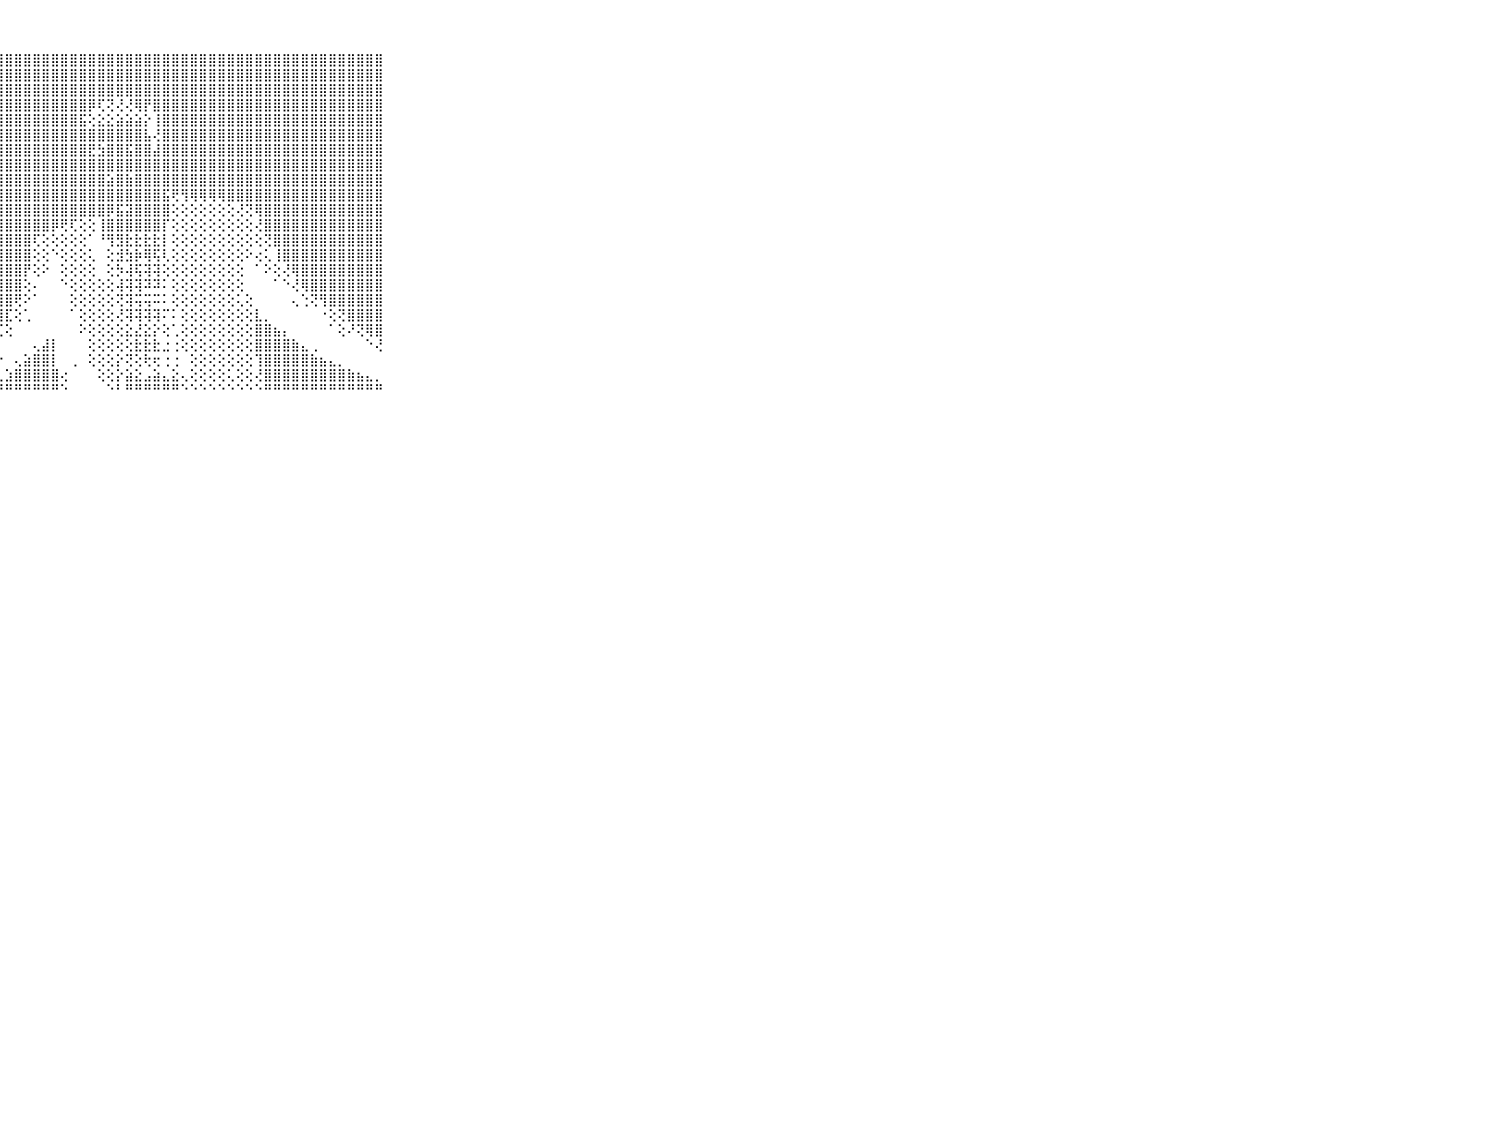

⠀⠀⠀⠀⠀⠀⠀⠀⠀⠀⠀⣿⣿⣿⣿⣿⣿⣿⣿⣿⣿⣿⣿⣿⣿⣿⣿⣿⣿⣿⣿⣿⣿⣿⣿⣿⣿⣿⣿⣿⣿⣿⣿⣿⣿⣿⣿⣿⣿⣿⣿⣿⣿⣿⣿⣿⣿⣿⣿⣿⣿⣿⣿⣿⣿⣿⣿⣿⣿⠀⠀⠀⠀⠀⠀⠀⠀⠀⠀⠀⠀
⠀⠀⠀⠀⠀⠀⠀⠀⠀⠀⠀⣿⣿⣿⣿⣿⣿⣿⣿⣿⣿⣿⣿⣿⣿⣿⣿⣿⣿⣿⣿⣿⣿⣿⣿⣿⣿⣿⣿⣿⣿⣿⣿⣿⣿⣿⣿⣿⣿⣿⣿⣿⣿⣿⣿⣿⣿⣿⣿⣿⣿⣿⣿⣿⣿⣿⣿⣿⣿⠀⠀⠀⠀⠀⠀⠀⠀⠀⠀⠀⠀
⠀⠀⠀⠀⠀⠀⠀⠀⠀⠀⠀⣿⣿⣿⣿⣿⣿⣿⣿⣿⣿⣿⣿⣿⣿⣿⣿⣿⣿⣿⣿⣿⣿⣿⣿⣿⣿⣿⣿⣿⣿⣿⣿⣿⣿⣿⣿⣿⣿⣿⣿⣿⣿⣿⣿⣿⣿⣿⣿⣿⣿⣿⣿⣿⣿⣿⣿⣿⣿⠀⠀⠀⠀⠀⠀⠀⠀⠀⠀⠀⠀
⠀⠀⠀⠀⠀⠀⠀⠀⠀⠀⠀⣿⣿⣿⣿⣿⣿⣿⣿⣿⣿⣿⣿⣿⣿⣿⣿⣿⣿⣿⣿⣿⣿⣿⣿⣿⣿⡿⢏⢝⢜⢜⢿⡟⣿⣿⣿⣿⣿⣿⣿⣿⣿⣿⣿⣿⣿⣿⣿⣿⣿⣿⣿⣿⣿⣿⣿⣿⣿⠀⠀⠀⠀⠀⠀⠀⠀⠀⠀⠀⠀
⠀⠀⠀⠀⠀⠀⠀⠀⠀⠀⠀⣿⣿⣿⣿⣿⣿⣿⣿⣿⣿⣿⣿⣿⣿⣿⣿⣿⣿⣿⣿⣿⣿⣿⣿⣿⣯⢕⣕⣕⣵⣵⣵⡕⢸⣿⣿⣿⣿⣿⣿⣿⣿⣿⣿⣿⣿⣿⣿⣿⣿⣿⣿⣿⣿⣿⣿⣿⣿⠀⠀⠀⠀⠀⠀⠀⠀⠀⠀⠀⠀
⠀⠀⠀⠀⠀⠀⠀⠀⠀⠀⠀⣿⣿⣿⣿⣿⣿⣿⣿⣿⣿⣿⣿⣿⣿⣿⣿⣿⣿⣿⣿⣿⣿⣿⣿⣿⣿⣿⣿⣿⣿⣿⣿⣧⢜⣿⣿⣿⣿⣿⣿⣿⣿⣿⣿⣿⣿⣿⣿⣿⣿⣿⣿⣿⣿⣿⣿⣿⣿⠀⠀⠀⠀⠀⠀⠀⠀⠀⠀⠀⠀
⠀⠀⠀⠀⠀⠀⠀⠀⠀⠀⠀⣿⣿⣿⣿⣿⣿⣿⣿⣿⣿⣿⣿⣿⣿⣿⣿⣿⣿⣿⣿⣿⣿⣿⣿⣿⣿⣟⣳⣿⣿⣯⣿⣿⣼⣿⣿⣿⣿⣿⣿⣿⣿⣿⣿⣿⣿⣿⣿⣿⣿⣿⣿⣿⣿⣿⣿⣿⣿⠀⠀⠀⠀⠀⠀⠀⠀⠀⠀⠀⠀
⠀⠀⠀⠀⠀⠀⠀⠀⠀⠀⠀⣿⣿⣿⣿⣿⣿⣿⣿⣿⣿⣿⣿⣿⣿⣿⣿⣿⣿⣿⣿⣿⣿⣿⣿⣿⣿⣿⣿⣿⣿⣿⣿⣿⣿⣿⣿⣿⣿⣿⣿⣿⣿⣿⣿⣿⣿⣿⣿⣿⣿⣿⣿⣿⣿⣿⣿⣿⣿⠀⠀⠀⠀⠀⠀⠀⠀⠀⠀⠀⠀
⠀⠀⠀⠀⠀⠀⠀⠀⠀⠀⠀⣿⣿⣿⣿⣿⣿⣿⣿⣿⣿⣿⣿⣿⣿⣿⣿⣿⣿⣿⣿⣿⣿⣿⣿⣿⣿⣿⣿⣵⣿⣷⣿⣿⣿⣿⣿⣿⣿⣿⣿⣿⣿⣿⣿⣿⣿⣿⣿⣿⣿⣿⣿⣿⣿⣿⣿⣿⣿⠀⠀⠀⠀⠀⠀⠀⠀⠀⠀⠀⠀
⠀⠀⠀⠀⠀⠀⠀⠀⠀⠀⠀⣿⣿⣿⣿⣿⣿⣿⣿⣿⣿⣿⣿⣿⣿⣿⣿⣿⣿⣿⣿⣿⣿⣿⣿⣿⣿⣿⣿⣿⣿⣿⣿⣿⣿⣯⢟⢻⢿⢿⢿⢿⣿⣿⣿⣿⣿⣿⣿⣿⣿⣿⣿⣿⣿⣿⣿⣿⣿⠀⠀⠀⠀⠀⠀⠀⠀⠀⠀⠀⠀
⠀⠀⠀⠀⠀⠀⠀⠀⠀⠀⠀⣿⣿⣿⣿⣿⣿⣿⣿⣿⣿⣿⣿⣿⣿⣿⣿⣿⣿⣿⣿⣿⣿⣿⣿⣿⣿⣿⣿⡿⣯⣽⣿⣿⣿⣿⢕⢕⢕⢕⢕⢕⢕⢜⢝⢿⣿⣿⣿⣿⣿⣿⣿⣿⣿⣿⣿⣿⣿⠀⠀⠀⠀⠀⠀⠀⠀⠀⠀⠀⠀
⠀⠀⠀⠀⠀⠀⠀⠀⠀⠀⠀⣿⣿⣿⣿⣿⣿⣿⣿⣿⣿⣿⣿⣿⣿⣿⣿⣿⣿⣿⣿⣿⣿⡿⢟⢏⢕⢕⢸⣿⣿⣿⣿⣿⣿⡏⢕⢕⢕⢕⢕⢕⢕⢕⢕⢜⣿⣿⣿⣿⣿⣿⣿⣿⣿⣿⣿⣿⣿⠀⠀⠀⠀⠀⠀⠀⠀⠀⠀⠀⠀
⠀⠀⠀⠀⠀⠀⠀⠀⠀⠀⠀⣿⣿⣿⣿⣿⣿⣿⣿⣿⣿⣿⣿⣿⣿⣿⣿⣿⣿⣿⣿⢏⢕⢕⢕⢕⢕⠁⠘⢻⣻⣗⣗⣗⣗⡇⢕⢕⢕⢕⢕⢕⢕⢕⢕⢕⢝⣿⣿⣿⣿⣿⣿⣿⣿⣿⣿⣿⣿⠀⠀⠀⠀⠀⠀⠀⠀⠀⠀⠀⠀
⠀⠀⠀⠀⠀⠀⠀⠀⠀⠀⠀⣿⣿⣿⣿⣿⣿⣿⣿⣿⣿⣿⣿⣿⣿⣿⣿⣿⣿⣿⣿⢕⢕⠑⢕⢕⢕⢅⠀⢕⣺⣳⡷⢿⢯⢇⢕⢕⢕⢕⢕⢕⢕⢕⠕⢔⢅⢸⣿⣿⣿⣿⣿⣿⣿⣿⣿⣿⣿⠀⠀⠀⠀⠀⠀⠀⠀⠀⠀⠀⠀
⠀⠀⠀⠀⠀⠀⠀⠀⠀⠀⠀⣿⣿⣿⣿⣿⣿⣿⣿⣿⣿⣿⣿⣿⣿⣿⣿⣿⣿⣿⡟⢕⠕⠀⢕⢕⢕⢕⠀⢕⡳⢼⢯⢽⢽⢕⢕⢕⢕⢕⢕⢕⢕⢕⠀⠁⠕⢕⢜⢿⣿⣿⣿⣿⣿⣿⣿⣿⣿⠀⠀⠀⠀⠀⠀⠀⠀⠀⠀⠀⠀
⠀⠀⠀⠀⠀⠀⠀⠀⠀⠀⠀⣿⣿⣿⣿⣿⣿⣿⣿⣿⣿⣿⣿⣿⣿⣿⣿⣿⣿⣿⢕⠄⠀⠀⠑⢕⢕⢕⢕⢕⢼⢽⢽⠽⠽⠅⢕⢕⢕⢕⢕⢕⢕⢕⠀⠀⠀⠁⠑⢜⢿⣿⣿⣿⣿⣿⣿⣿⣿⠀⠀⠀⠀⠀⠀⠀⠀⠀⠀⠀⠀
⠀⠀⠀⠀⠀⠀⠀⠀⠀⠀⠀⣿⣿⣿⣿⣿⣿⣿⣿⣿⣿⣿⣿⣿⣿⣿⣿⣿⣿⢟⠕⠁⠀⠀⠀⢕⢕⢕⢕⢕⢝⢽⢭⢭⠭⠅⢕⢕⢕⢕⢕⢕⢕⢅⢕⠀⠀⠀⠀⢄⢑⢝⢻⣿⣿⣿⣿⣿⣿⠀⠀⠀⠀⠀⠀⠀⠀⠀⠀⠀⠀
⠀⠀⠀⠀⠀⠀⠀⠀⠀⠀⠀⣿⣿⣿⣿⣿⣿⣿⣿⣿⣿⣿⣿⣿⣿⣿⣿⣿⣏⢕⢁⠀⠀⠀⠀⠁⢕⢕⢕⢕⢜⢽⢽⢽⢽⠍⠅⢕⢕⢕⢕⢕⢕⢕⢕⣇⡀⠀⠀⠀⠀⠀⠐⢕⢝⣿⣿⣿⣿⠀⠀⠀⠀⠀⠀⠀⠀⠀⠀⠀⠀
⠀⠀⠀⠀⠀⠀⠀⠀⠀⠀⠀⣿⣿⣿⣿⣿⣿⣿⣿⣿⣿⣿⣿⣿⣿⣿⡿⢏⢕⠀⠀⠀⠀⠀⠀⠀⠕⢕⢕⢕⢕⣕⣜⣕⡕⢕⢁⢕⢕⢕⢕⢕⢕⢕⢕⣿⣿⣦⡄⠀⠀⠀⠀⠁⢕⠜⢝⢿⣿⠀⠀⠀⠀⠀⠀⠀⠀⠀⠀⠀⠀
⠀⠀⠀⠀⠀⠀⠀⠀⠀⠀⠀⣿⣿⣿⣿⣿⣿⣿⣿⣿⣿⣿⣿⡿⠏⠉⢁⠀⠀⠀⠀⢄⣼⡇⠀⠀⠀⢕⢕⢕⢕⢕⣗⣗⣗⣐⢐⢕⢕⢕⢕⢕⢕⢕⢕⣿⣿⣿⣿⣷⣄⢀⠀⠀⠀⠀⠀⠑⢜⠀⠀⠀⠀⠀⠀⠀⠀⠀⠀⠀⠀
⠀⠀⠀⠀⠀⠀⠀⠀⠀⠀⠀⣿⣿⣿⣿⣿⣿⣿⣿⣿⣿⣿⢟⠕⠑⠁⢔⠐⠀⢄⣵⣿⣿⡇⠀⢀⠀⢕⢕⢕⡕⢝⢕⢗⢖⢐⢐⠀⢕⢕⢕⢕⢕⢕⢕⢹⣿⣿⣿⣿⣿⣷⣦⣄⡀⠀⠀⠀⠀⠀⠀⠀⠀⠀⠀⠀⠀⠀⠀⠀⠀
⠀⠀⠀⠀⠀⠀⠀⠀⠀⠀⠀⣿⣿⣿⣿⣿⣿⣿⣿⡿⠿⠏⠁⠁⠀⠀⠕⢅⣱⣿⣿⣿⣿⣿⢔⠀⠀⠀⢕⢕⡕⣵⣕⣠⣵⣄⣕⢄⢕⢕⢕⢕⢅⢕⢕⢜⣿⣿⣿⣿⣿⣿⣿⣿⣿⣷⣦⣄⡀⠀⠀⠀⠀⠀⠀⠀⠀⠀⠀⠀⠀
⠀⠀⠀⠀⠀⠀⠀⠀⠀⠀⠀⠛⠛⠛⠛⠛⠛⠋⠁⠀⠀⠀⠀⠀⠀⠀⠐⠚⠛⠛⠛⠛⠛⠛⠑⠀⠀⠀⠀⠑⠃⠛⠛⠛⠛⠛⠛⠑⠑⠑⠑⠑⠑⠑⠑⠑⠛⠛⠛⠛⠛⠛⠛⠛⠛⠛⠛⠛⠛⠀⠀⠀⠀⠀⠀⠀⠀⠀⠀⠀⠀